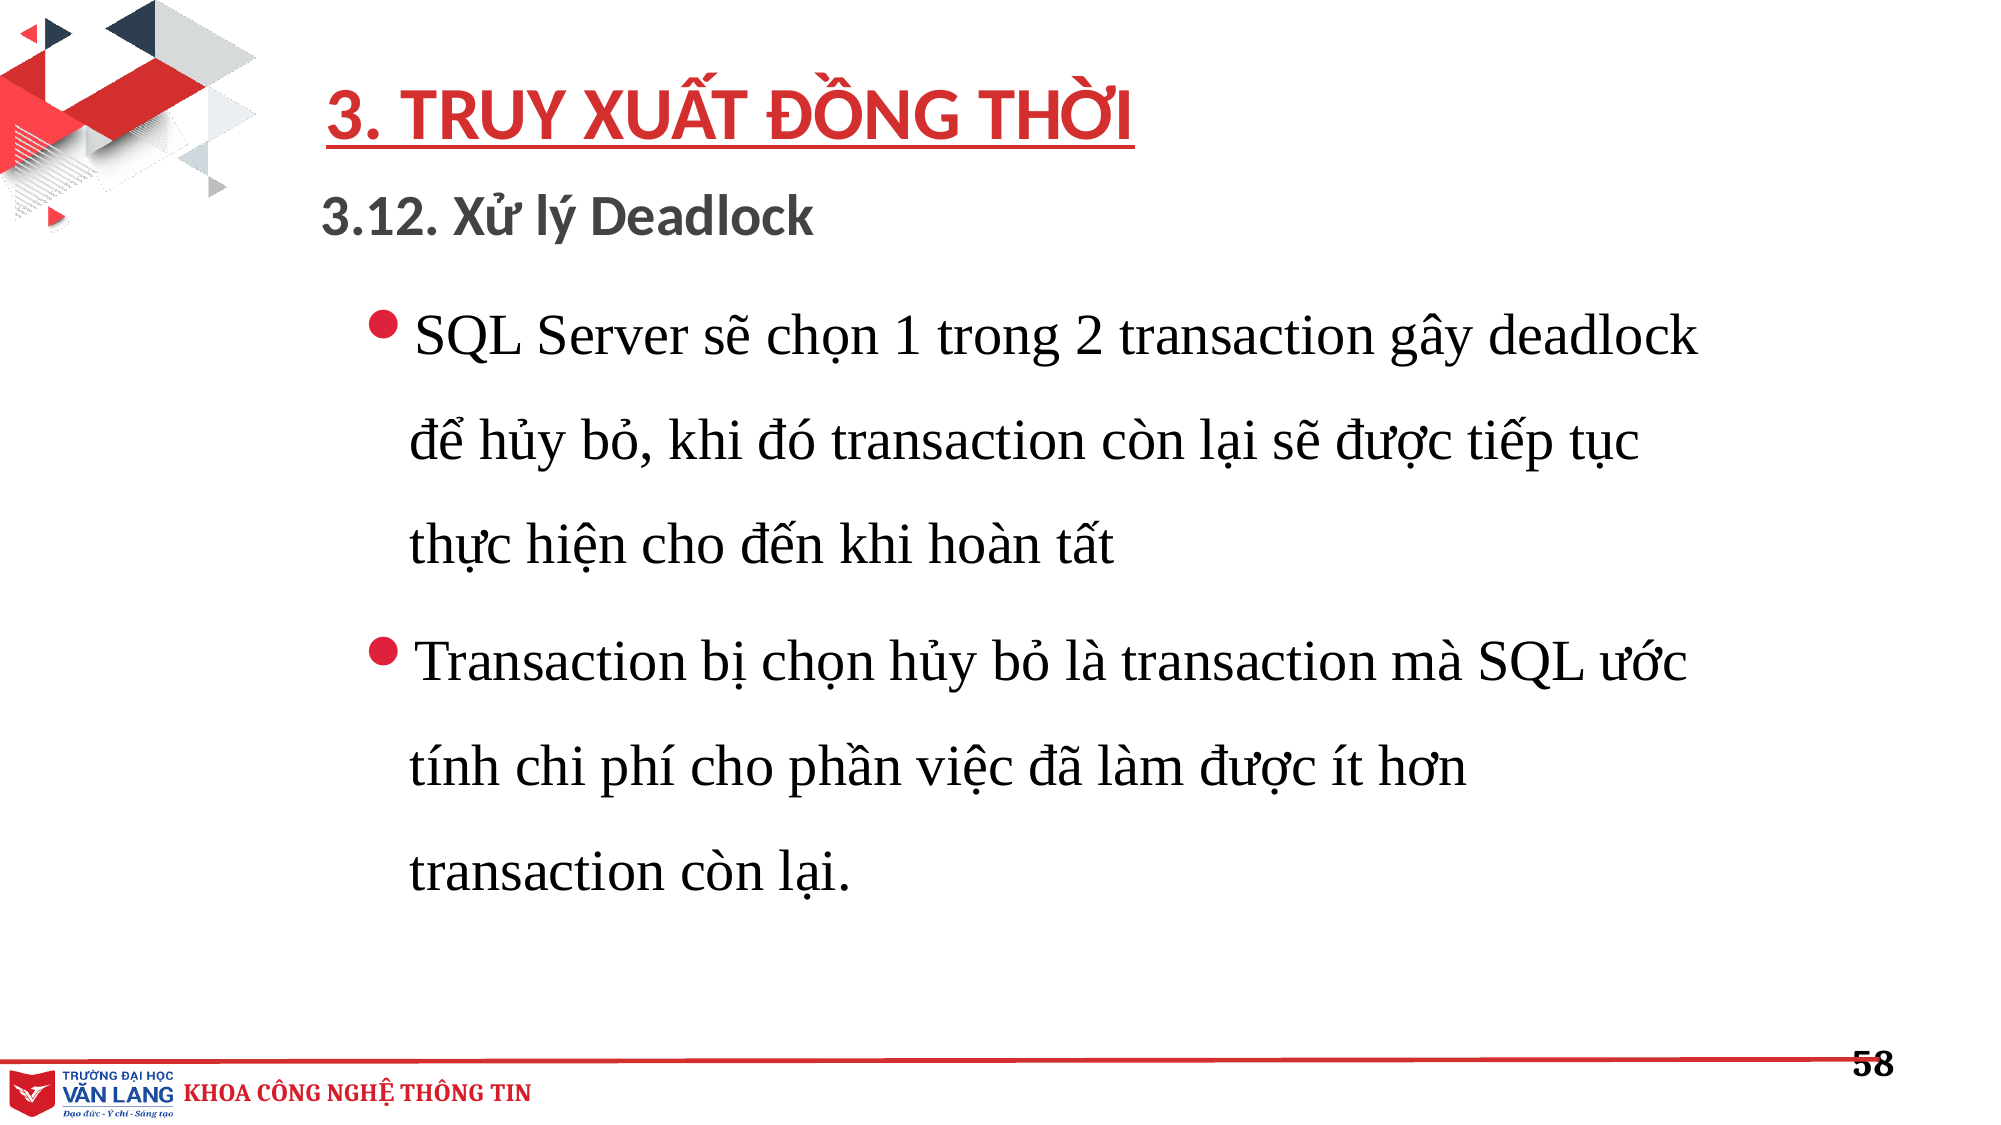

3. TRUY XUẤT ĐỒNG THỜI

3.12. Xử lý Deadlock
SQL Server sẽ chọn 1 trong 2 transaction gây deadlock để hủy bỏ, khi đó transaction còn lại sẽ được tiếp tục thực hiện cho đến khi hoàn tất
Transaction bị chọn hủy bỏ là transaction mà SQL ước tính chi phí cho phần việc đã làm được ít hơn transaction còn lại.